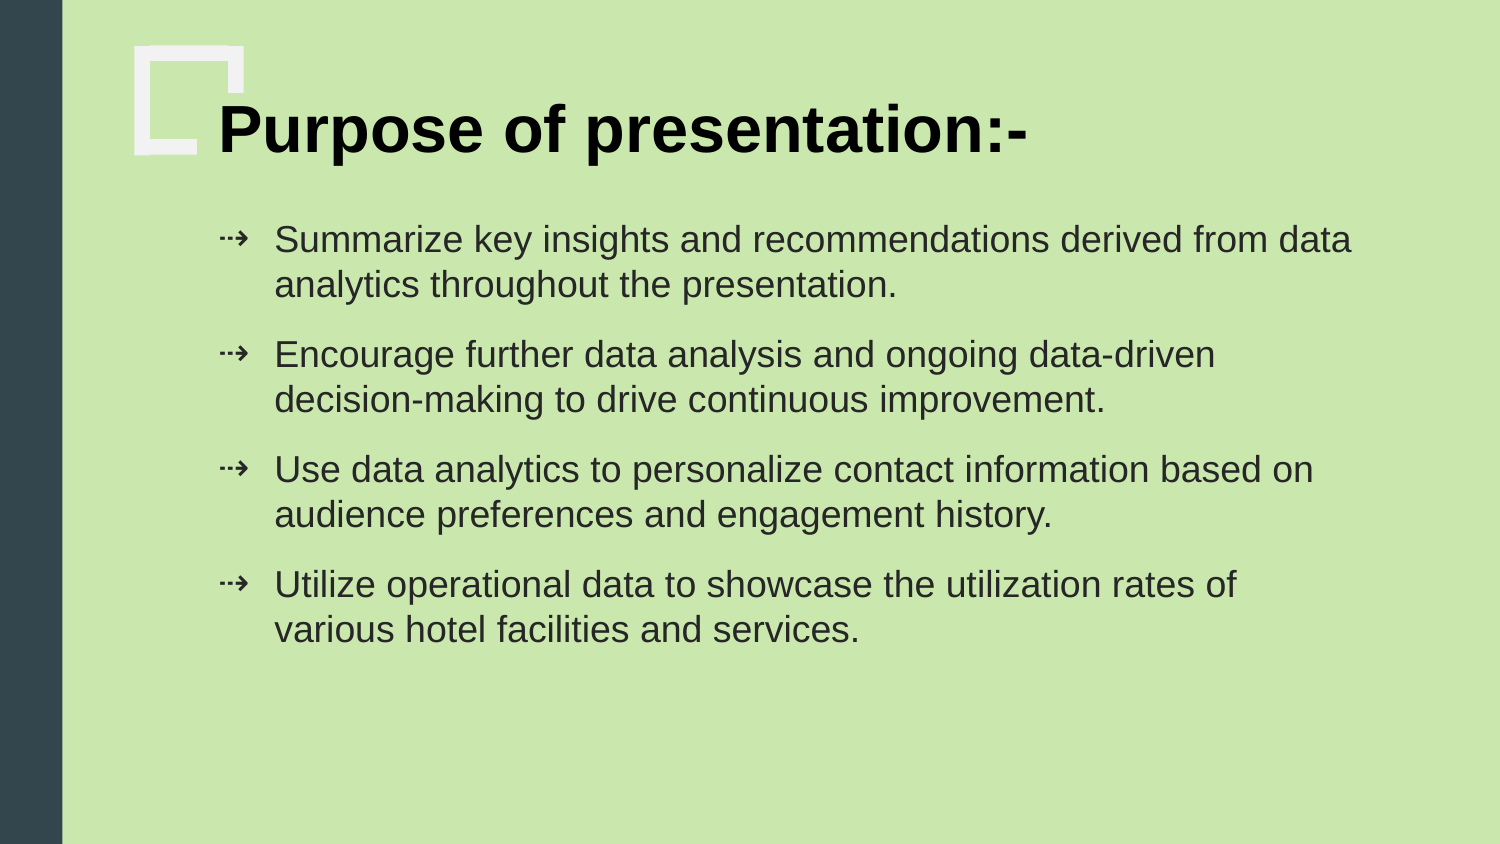

# Purpose of presentation:-
Summarize key insights and recommendations derived from data analytics throughout the presentation.
Encourage further data analysis and ongoing data-driven decision-making to drive continuous improvement.
Use data analytics to personalize contact information based on audience preferences and engagement history.
Utilize operational data to showcase the utilization rates of various hotel facilities and services.